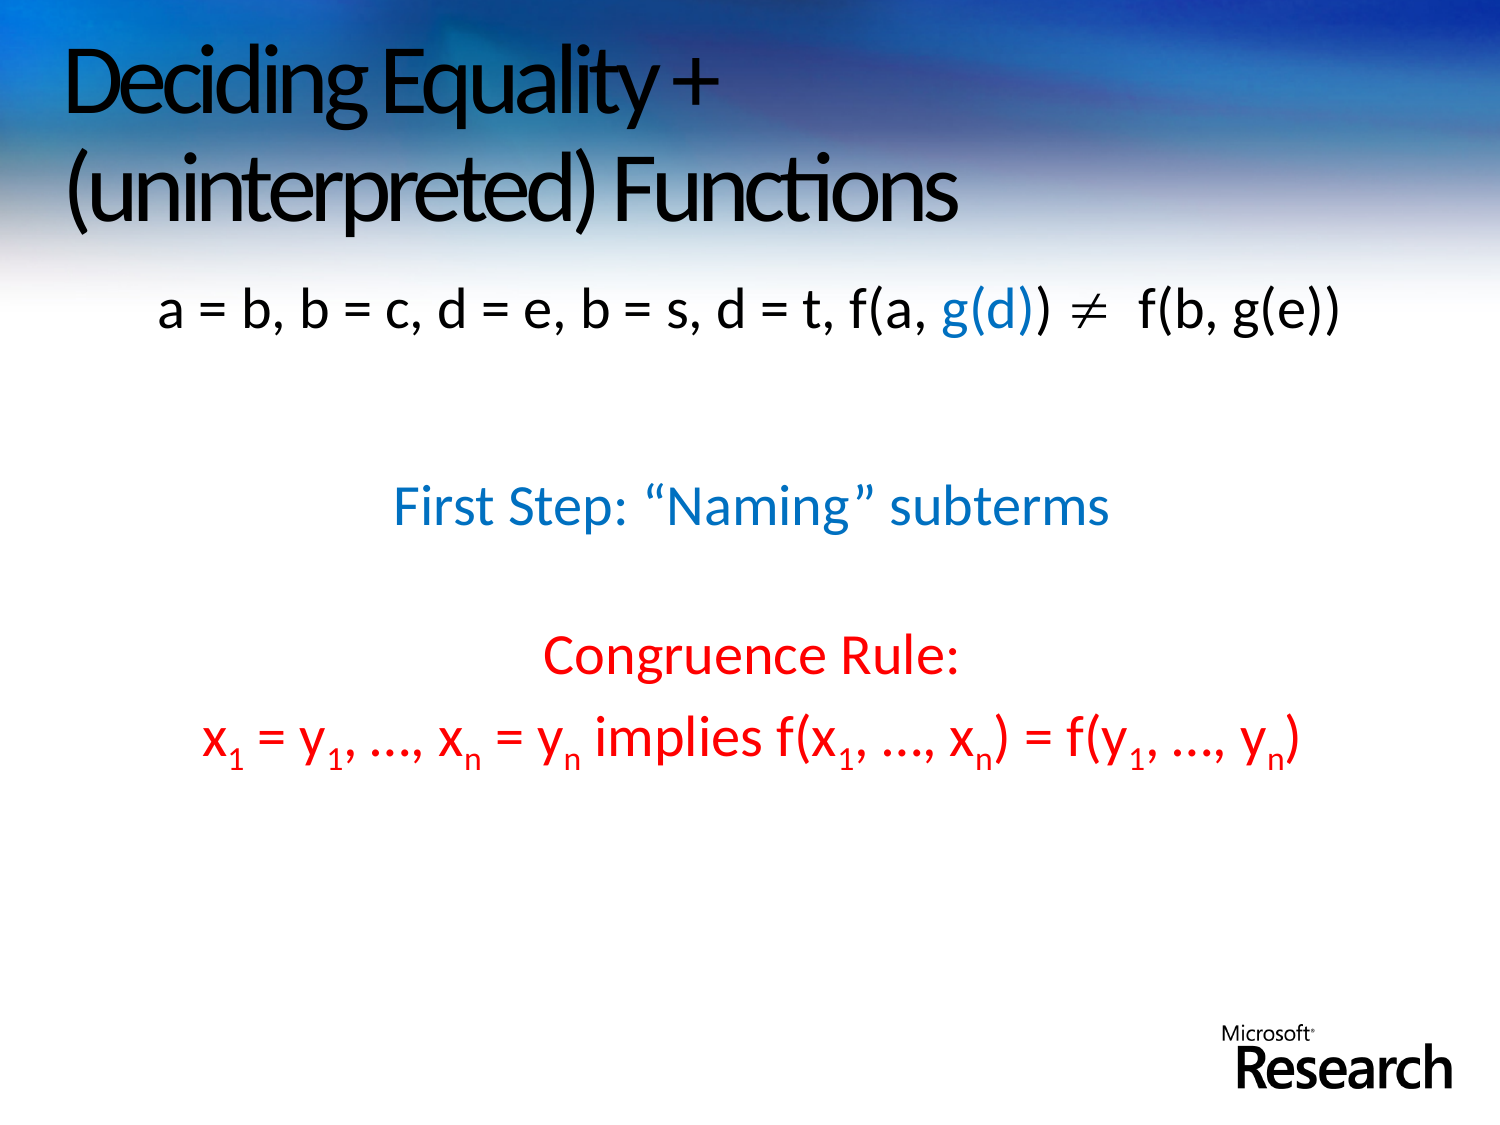

# Deciding Equality + (uninterpreted) Functions
a = b, b = c, d = e, b = s, d = t, f(a, g(d)) ≠  f(b, g(e))
First Step: “Naming” subterms

Congruence Rule:
x1 = y1, …, xn = yn implies f(x1, …, xn) = f(y1, …, yn)